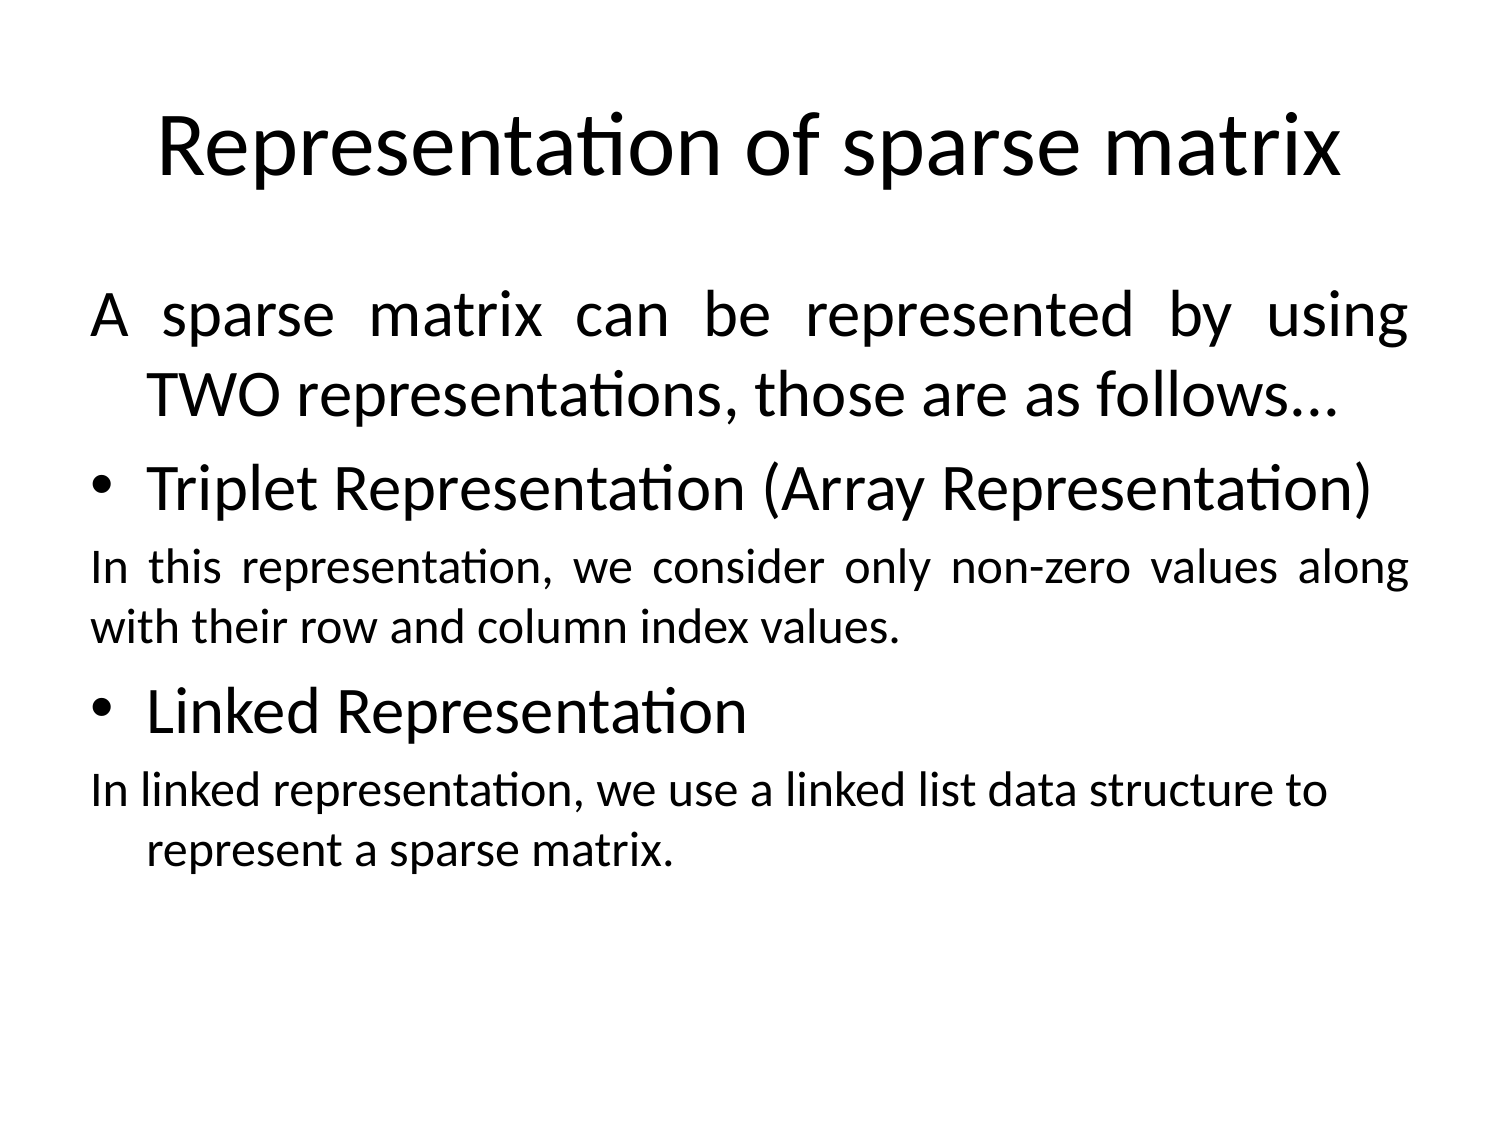

# Representation of sparse matrix
A sparse matrix can be represented by using TWO representations, those are as follows...
Triplet Representation (Array Representation)
In this representation, we consider only non-zero values along with their row and column index values.
Linked Representation
In linked representation, we use a linked list data structure to represent a sparse matrix.